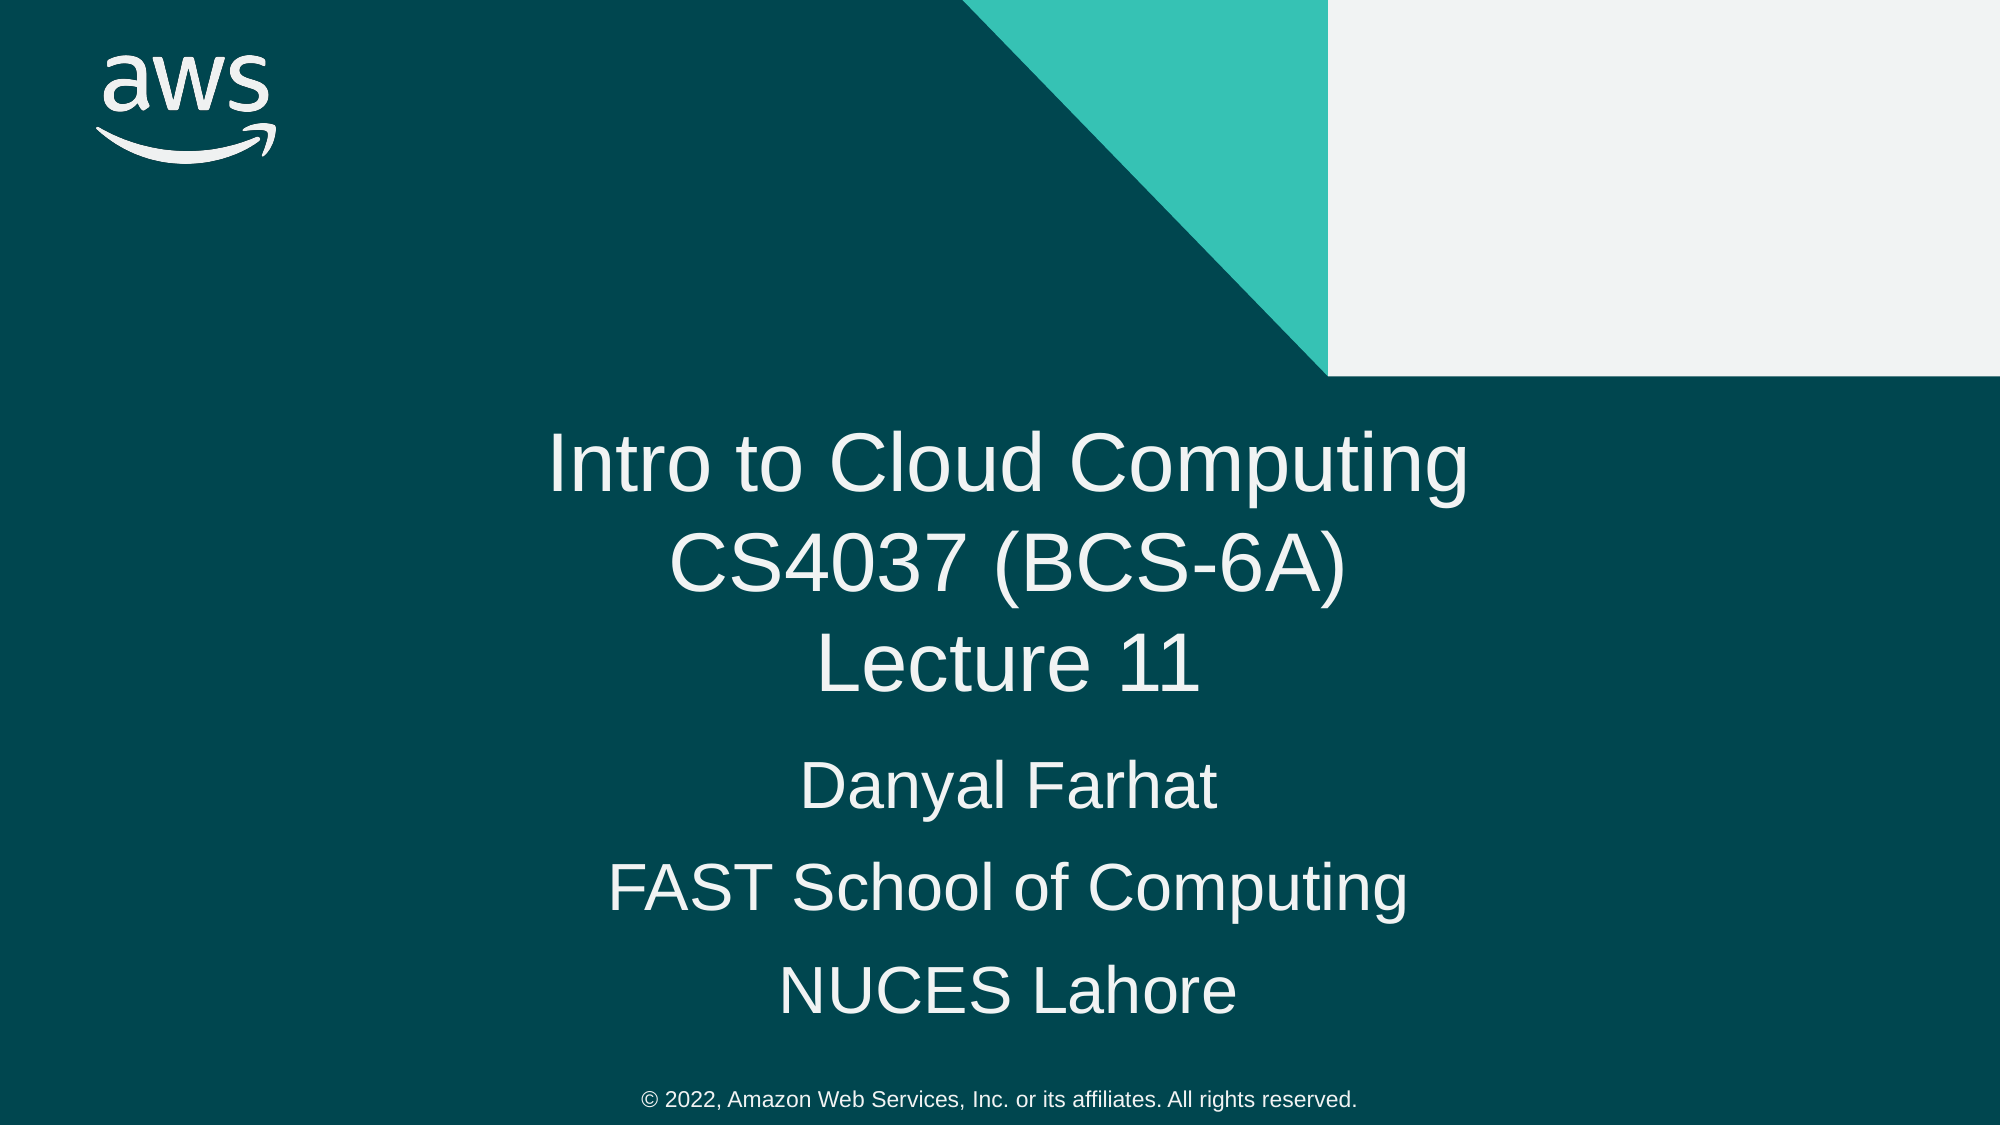

# Intro to Cloud Computing CS4037 (BCS-6A) Lecture 11
Danyal Farhat
FAST School of Computing
NUCES Lahore